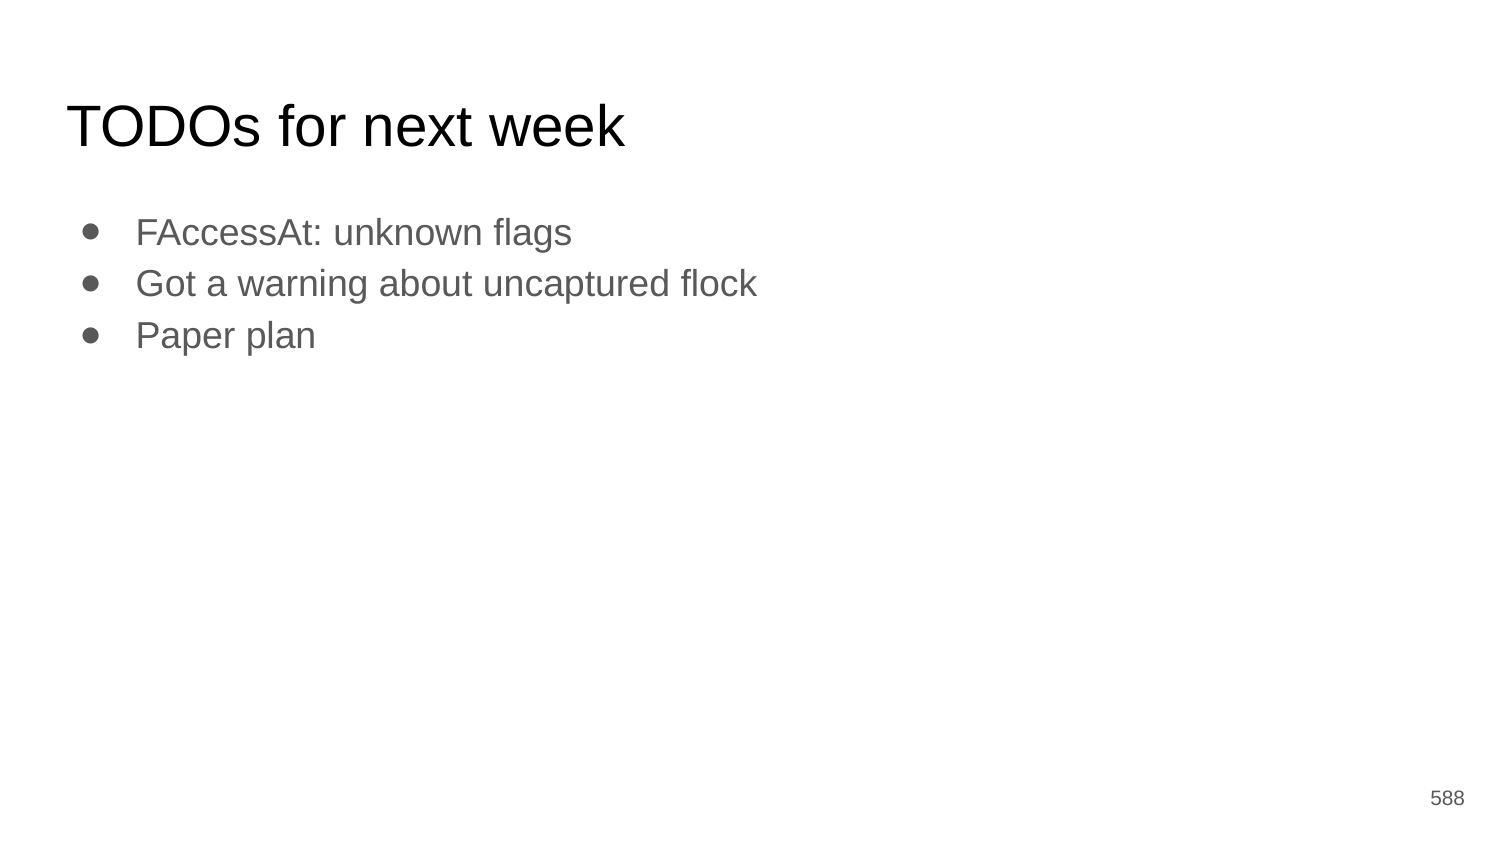

# TODOs for next week
FAccessAt: unknown flags
Got a warning about uncaptured flock
Paper plan
588